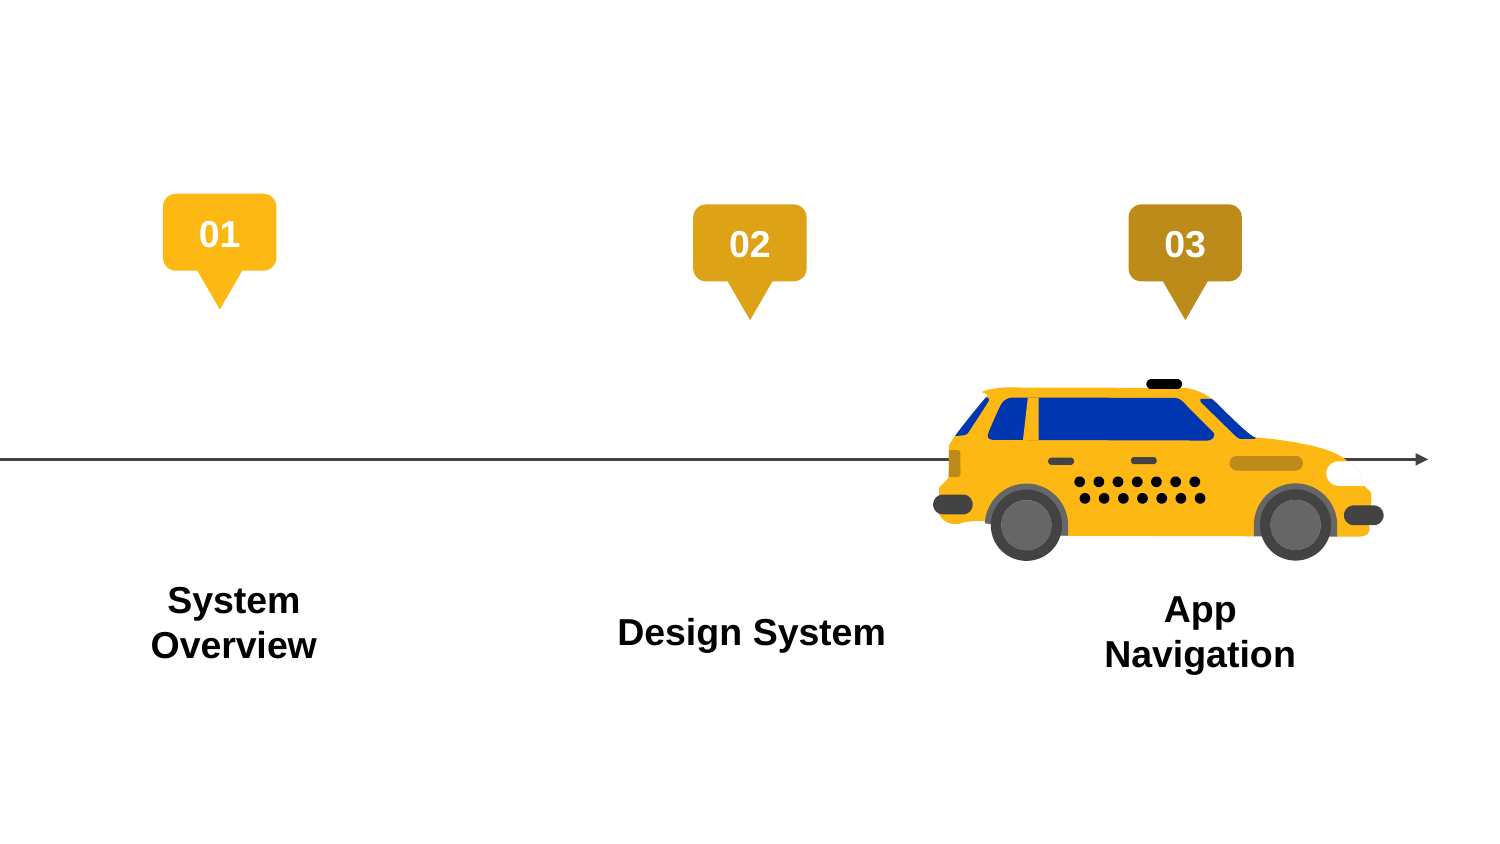

01

System Overview
02

Design System
03

App Navigation